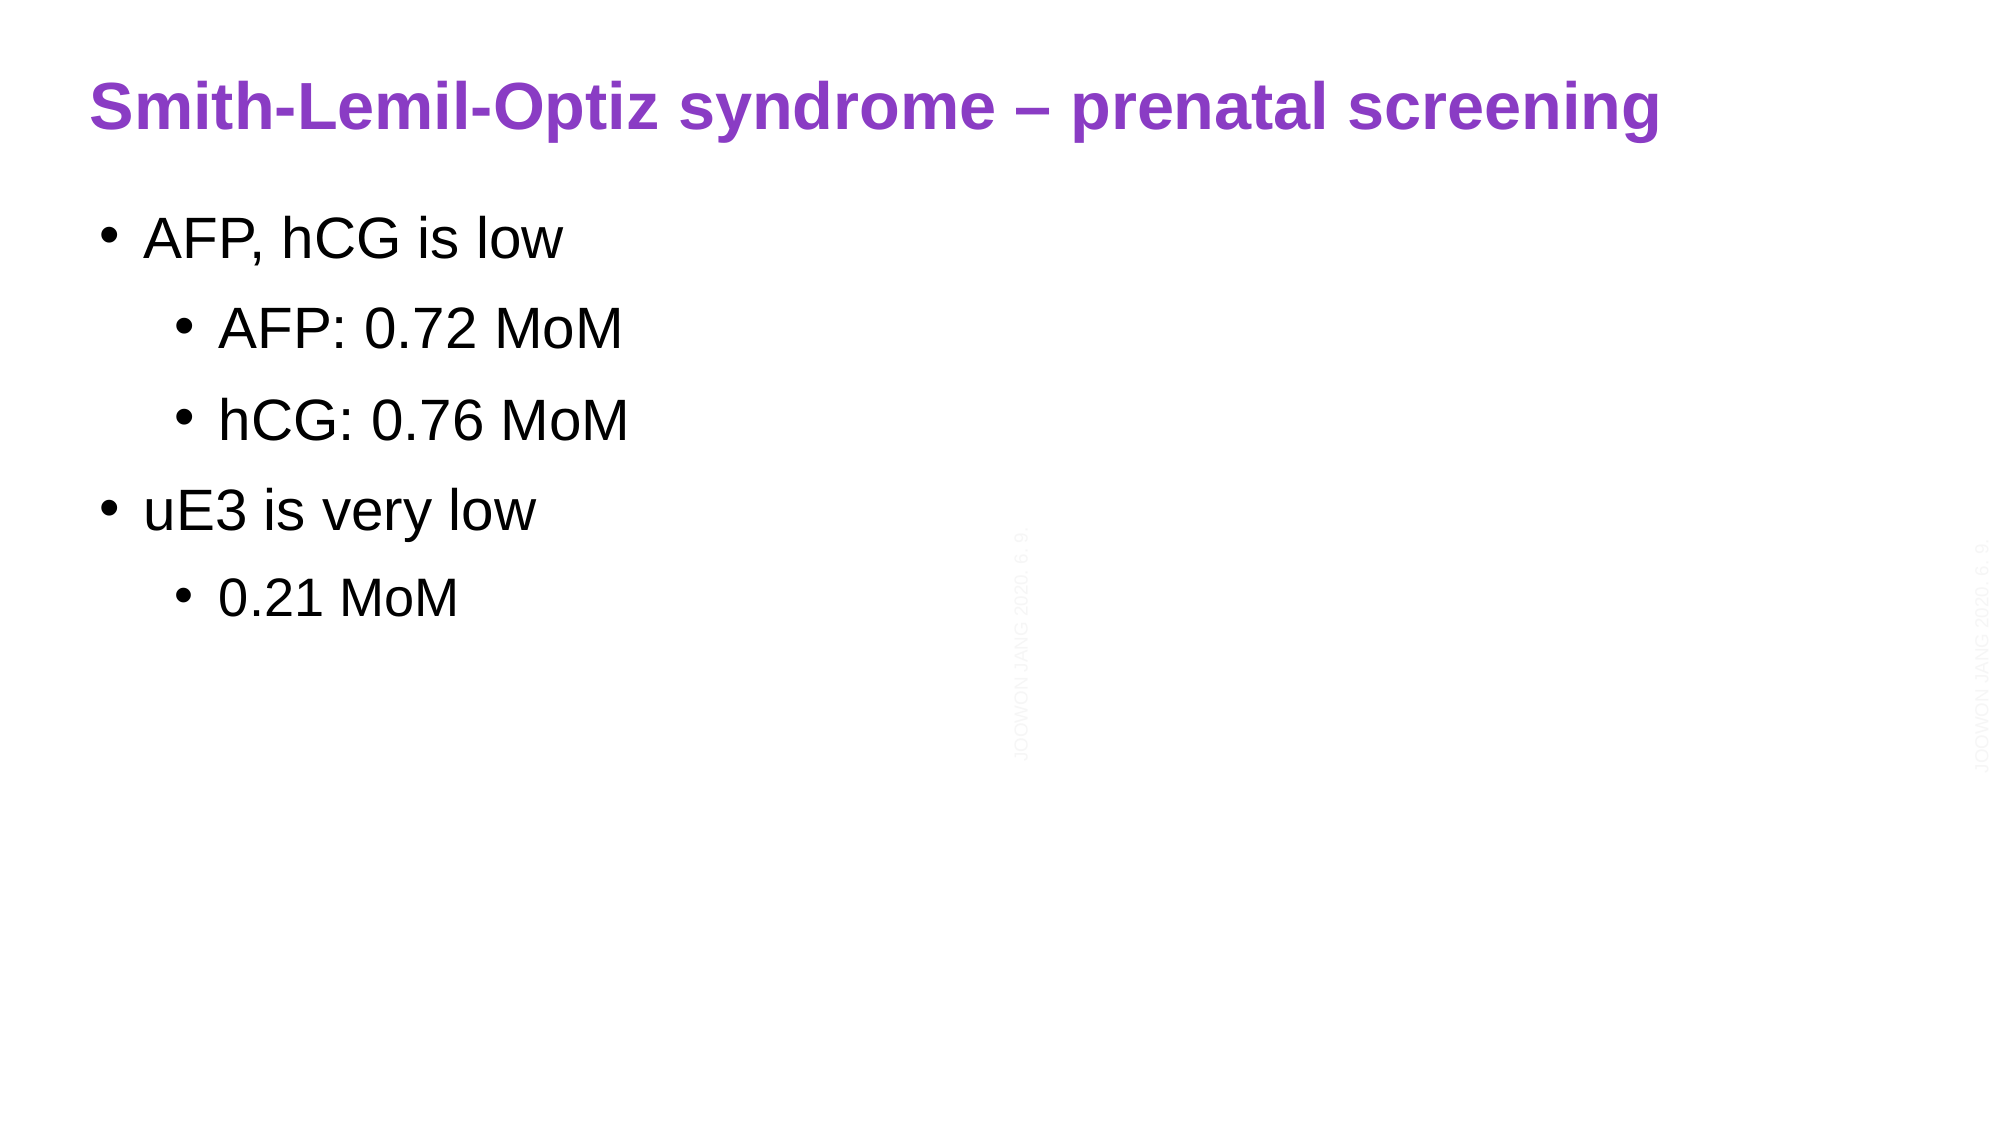

Smith-Lemil-Optiz syndrome – prenatal screening
AFP, hCG is low
AFP: 0.72 MoM
hCG: 0.76 MoM
uE3 is very low
0.21 MoM